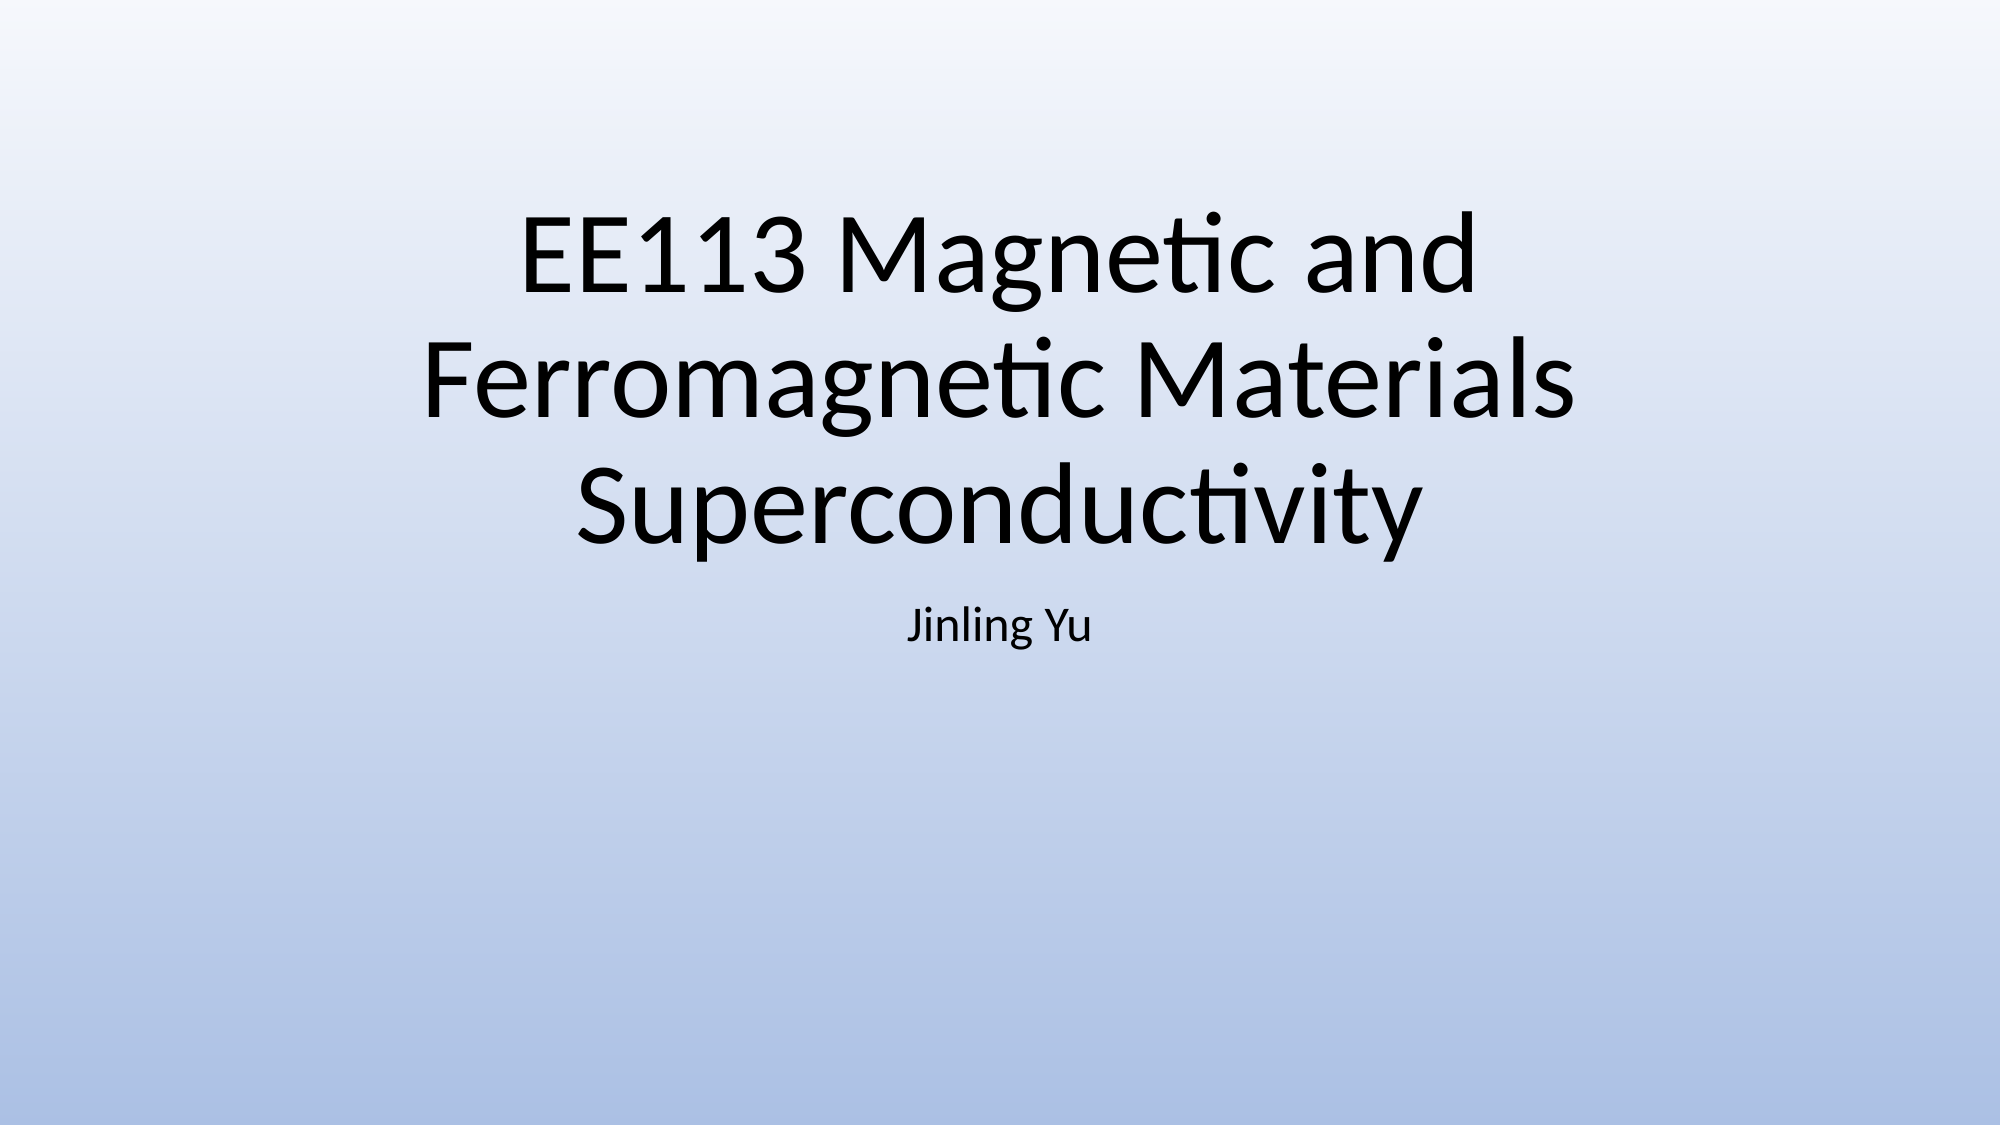

# EE113 Magnetic and Ferromagnetic Materials Superconductivity
Jinling Yu